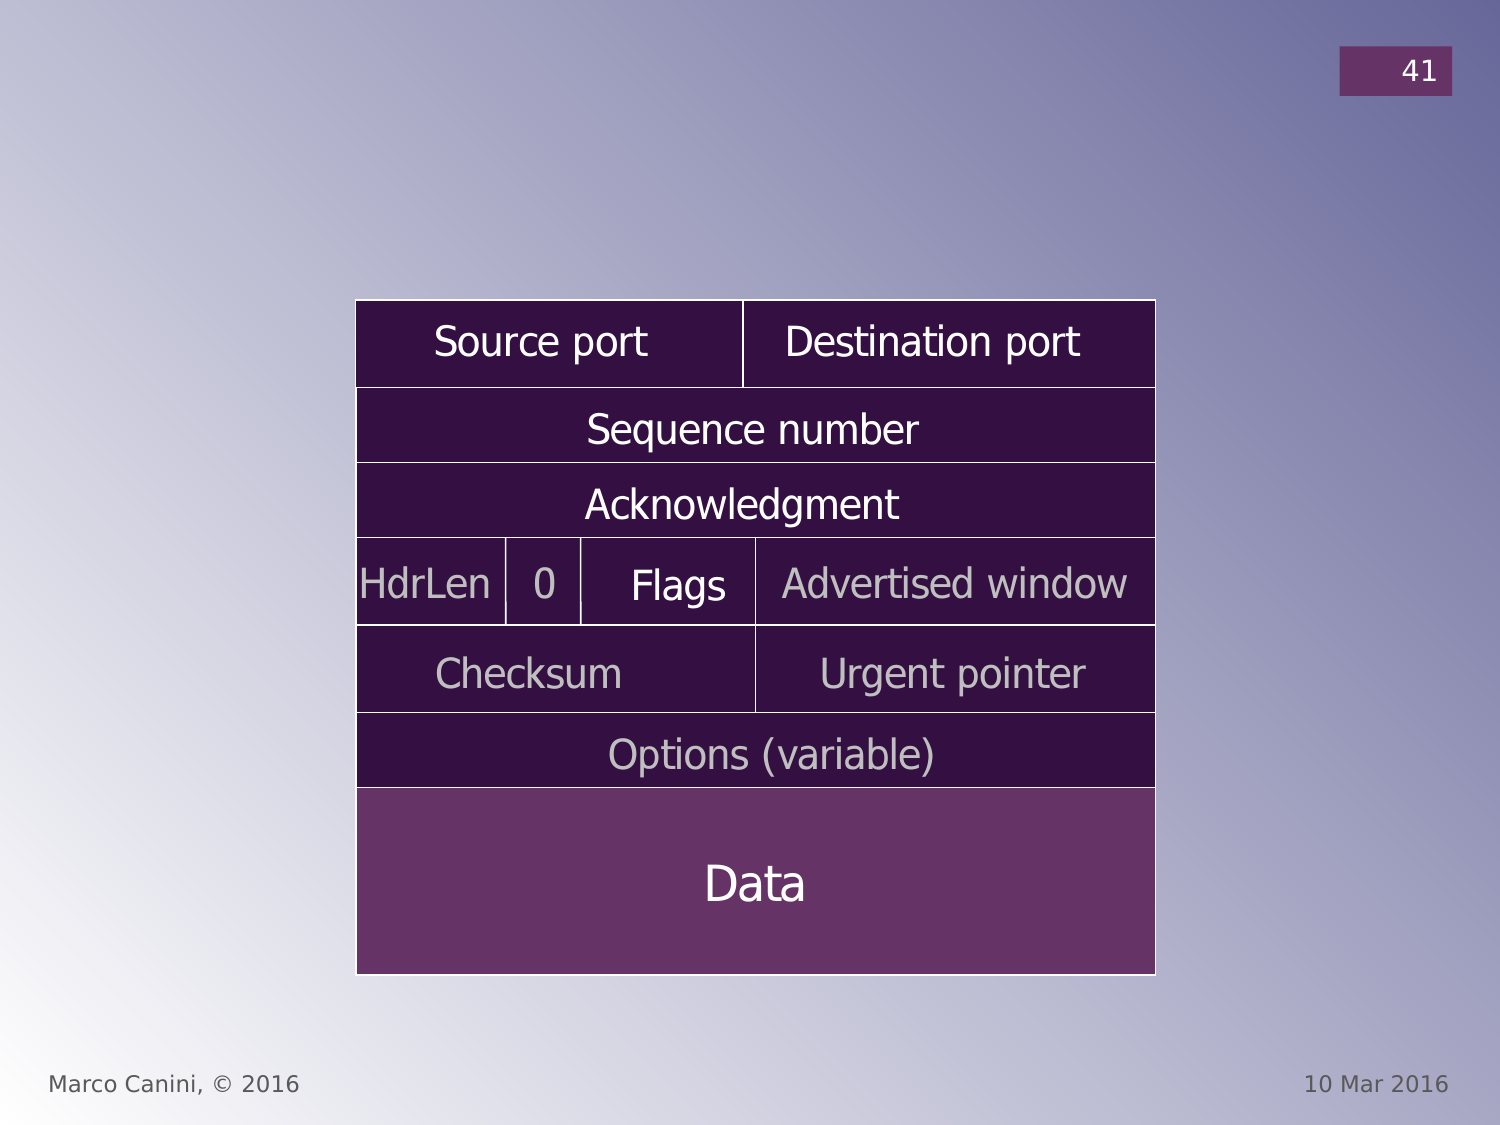

41

Source port
Destination port

Sequence number

Acknowledgment

Advertised window
HdrLen
0
Flags

Checksum
Urgent pointer

Options (variable)
Data
Marco Canini, © 2016
10 Mar 2016